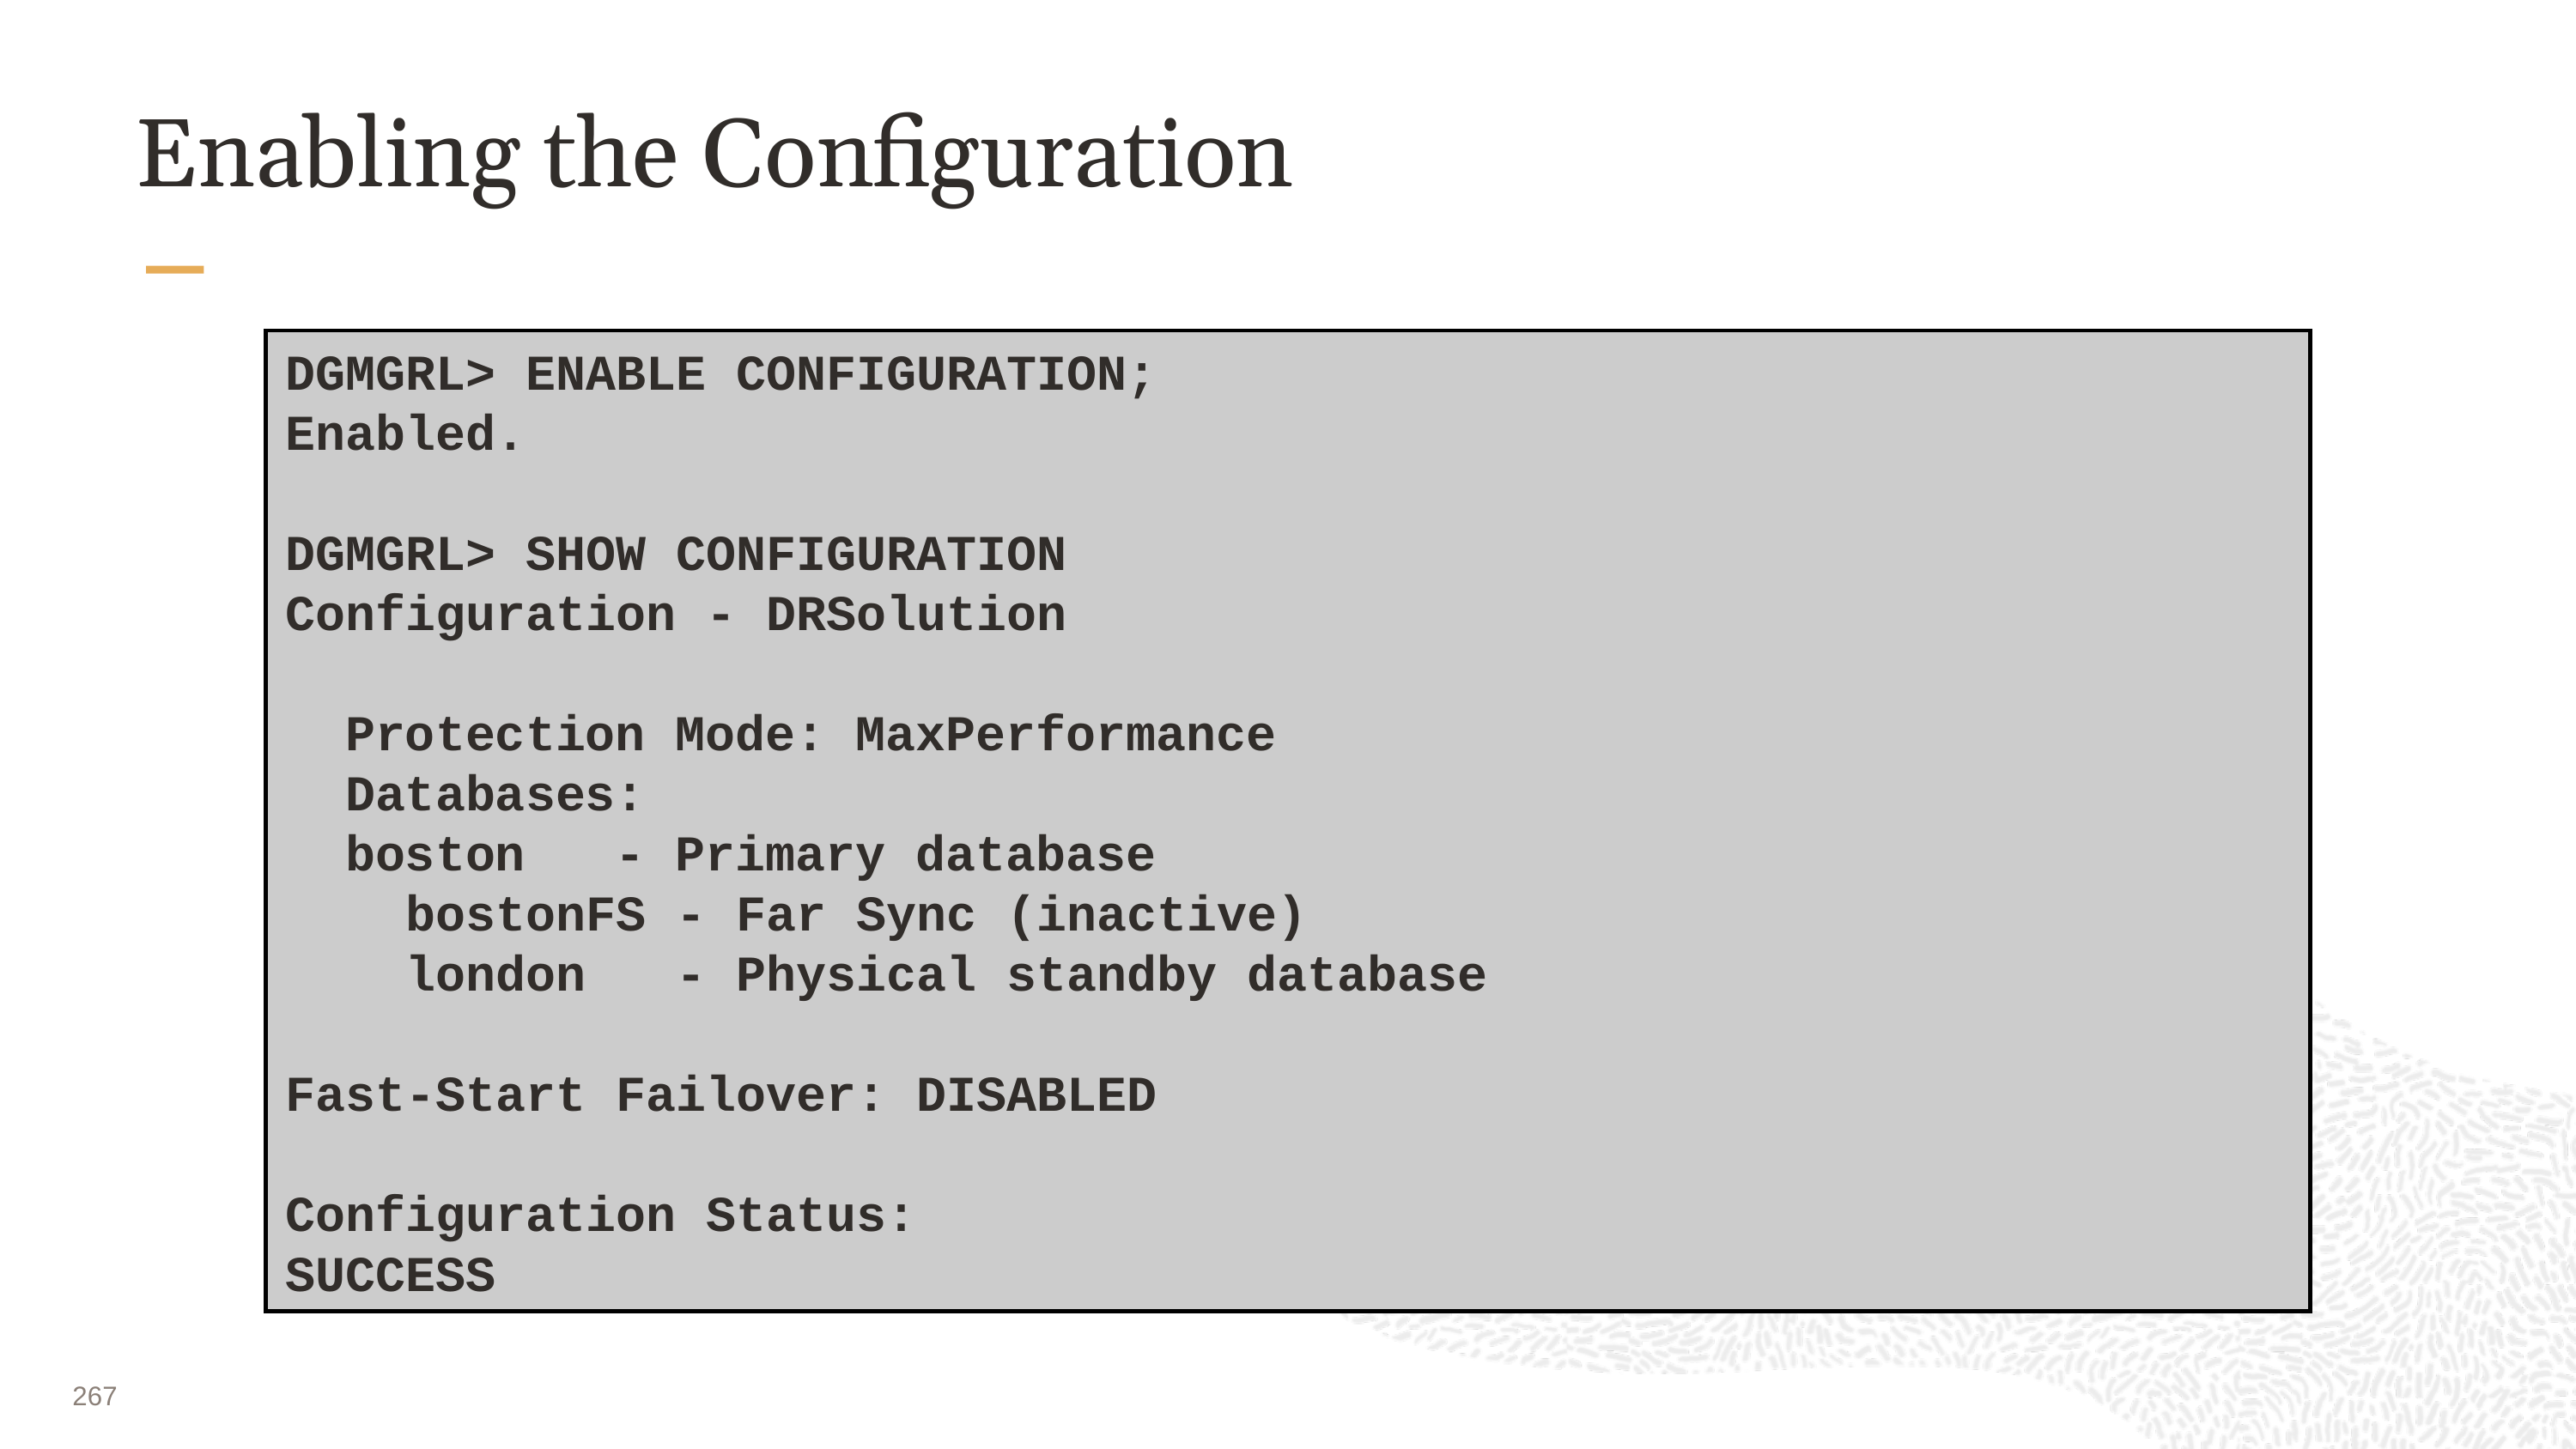

# Enabling the Configuration
DGMGRL> ENABLE CONFIGURATION;
Enabled.

DGMGRL> SHOW CONFIGURATION
Configuration - DRSolution

  Protection Mode: MaxPerformance
  Databases:
  boston   - Primary database
    bostonFS - Far Sync (inactive)
    london   - Physical standby database

Fast-Start Failover: DISABLED

Configuration Status:
SUCCESS